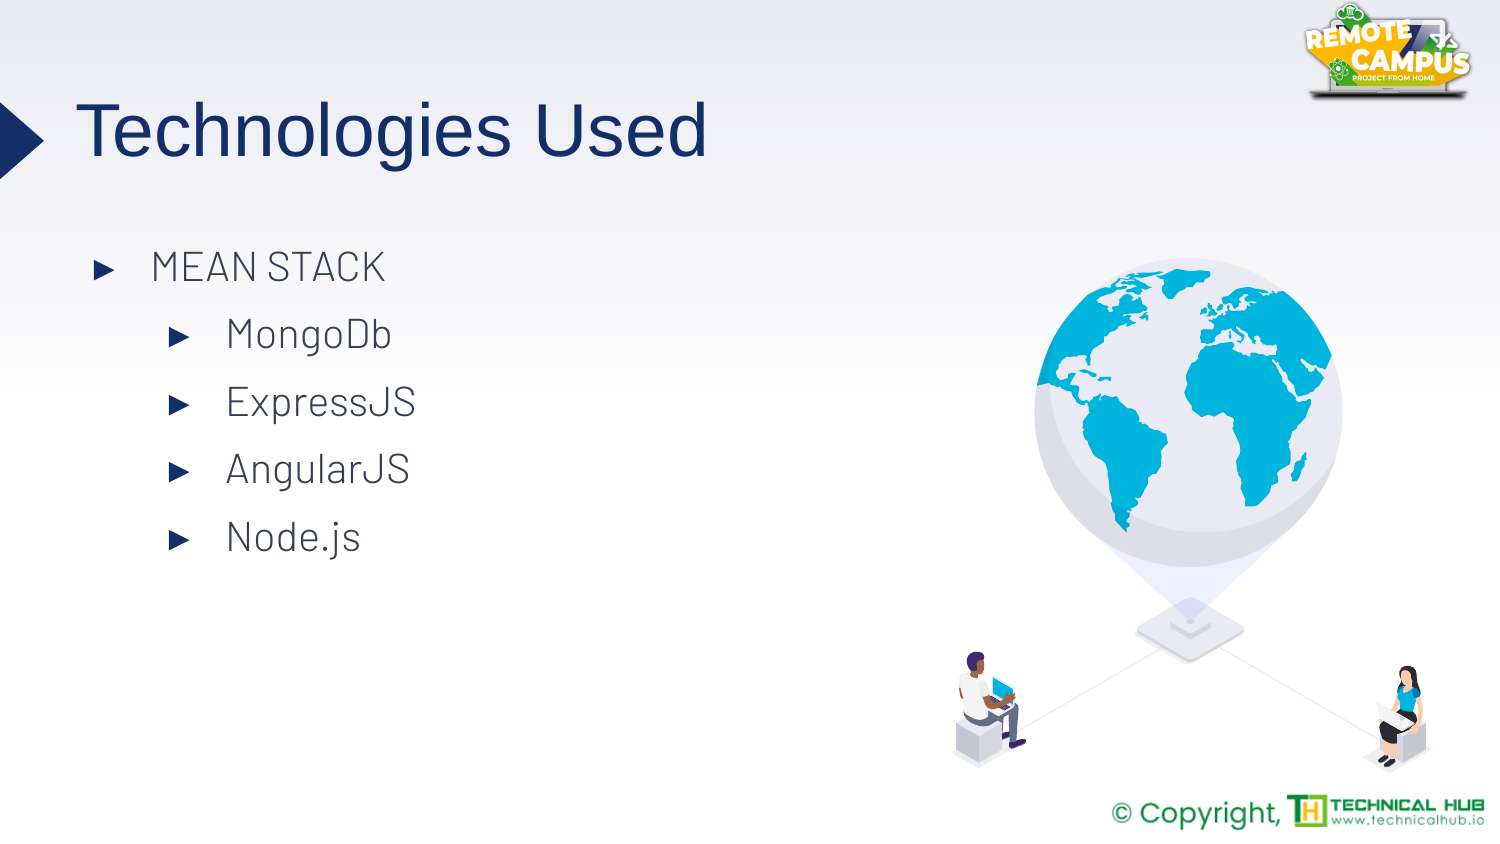

# Technologies Used
MEAN STACK
MongoDb
ExpressJS
AngularJS
Node.js